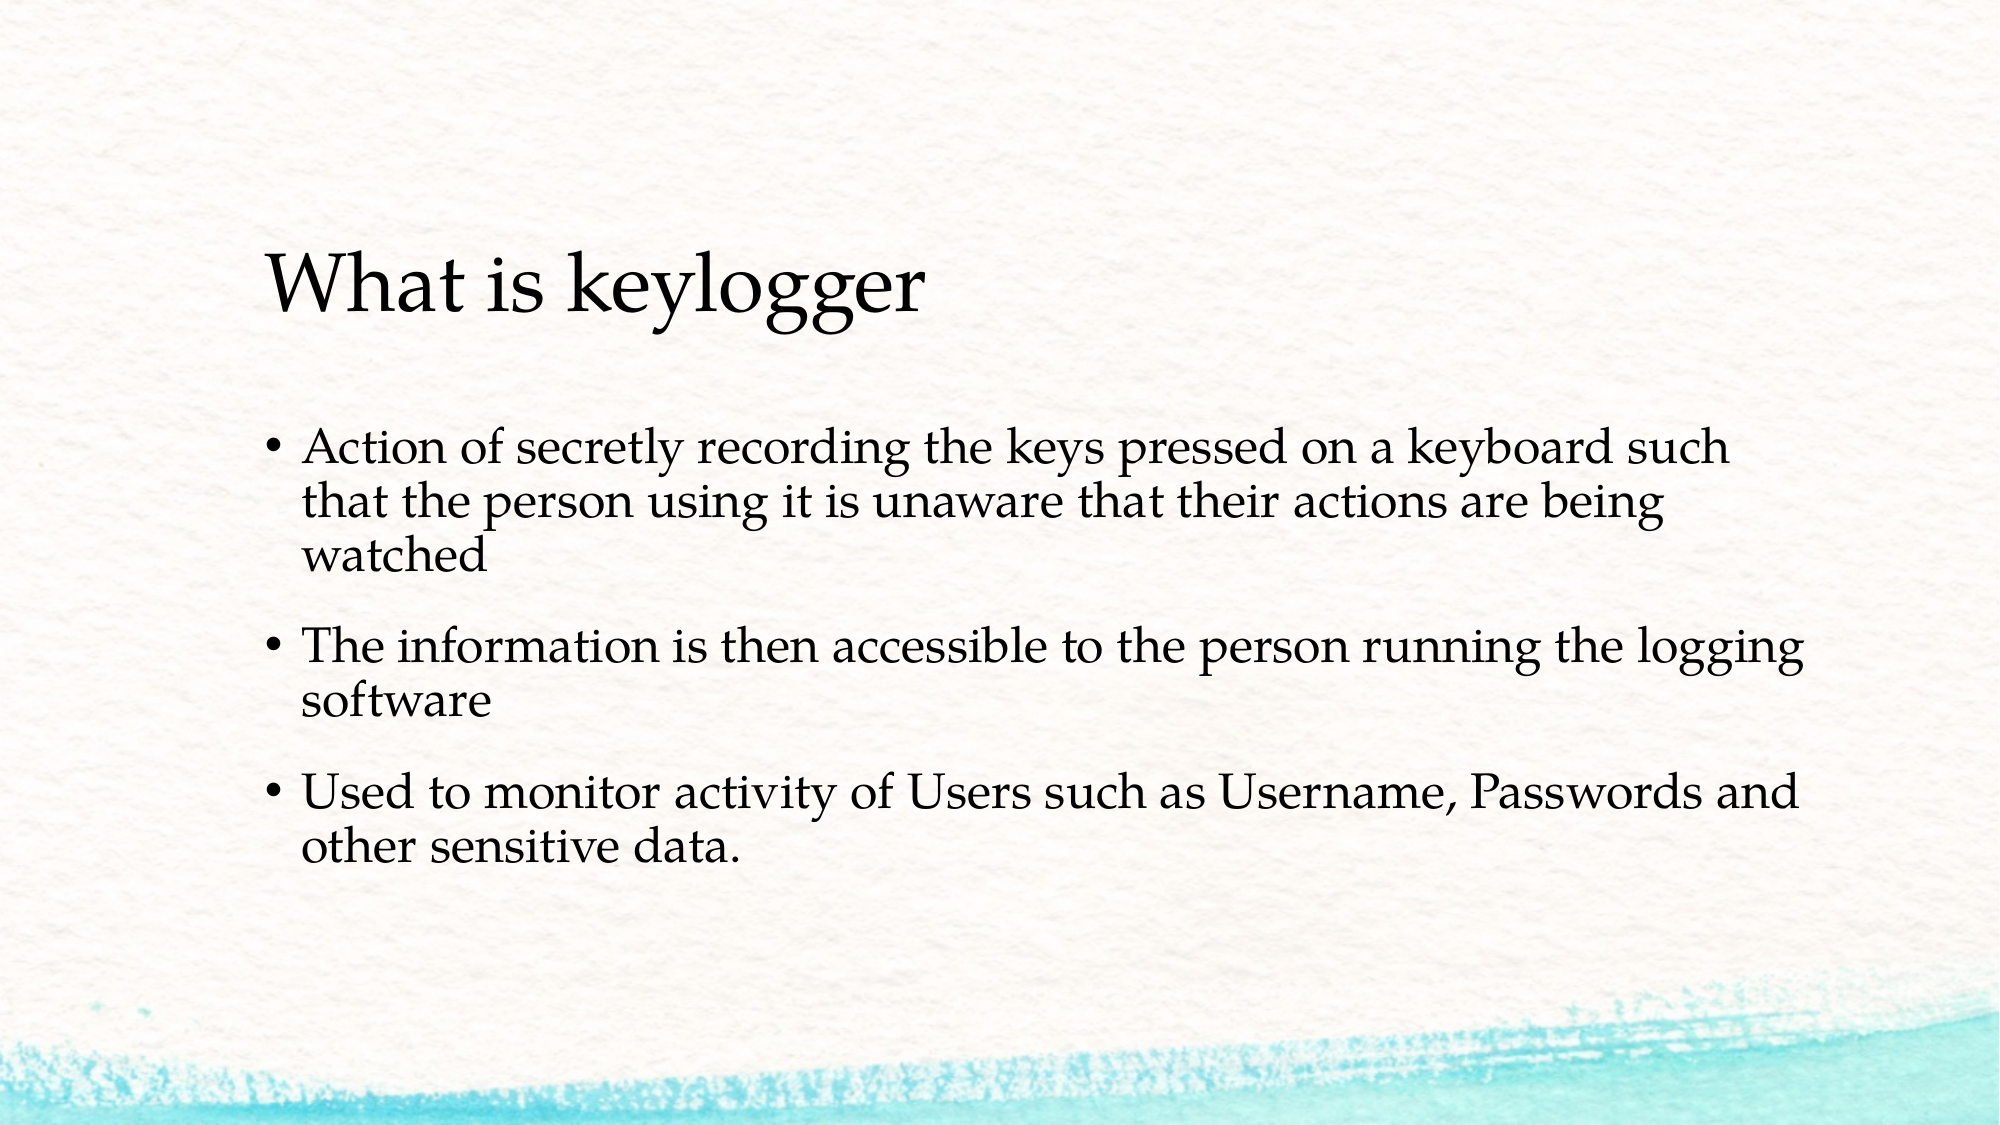

# What is keylogger
Action of secretly recording the keys pressed on a keyboard such that the person using it is unaware that their actions are being watched
The information is then accessible to the person running the logging software
Used to monitor activity of Users such as Username, Passwords and other sensitive data.